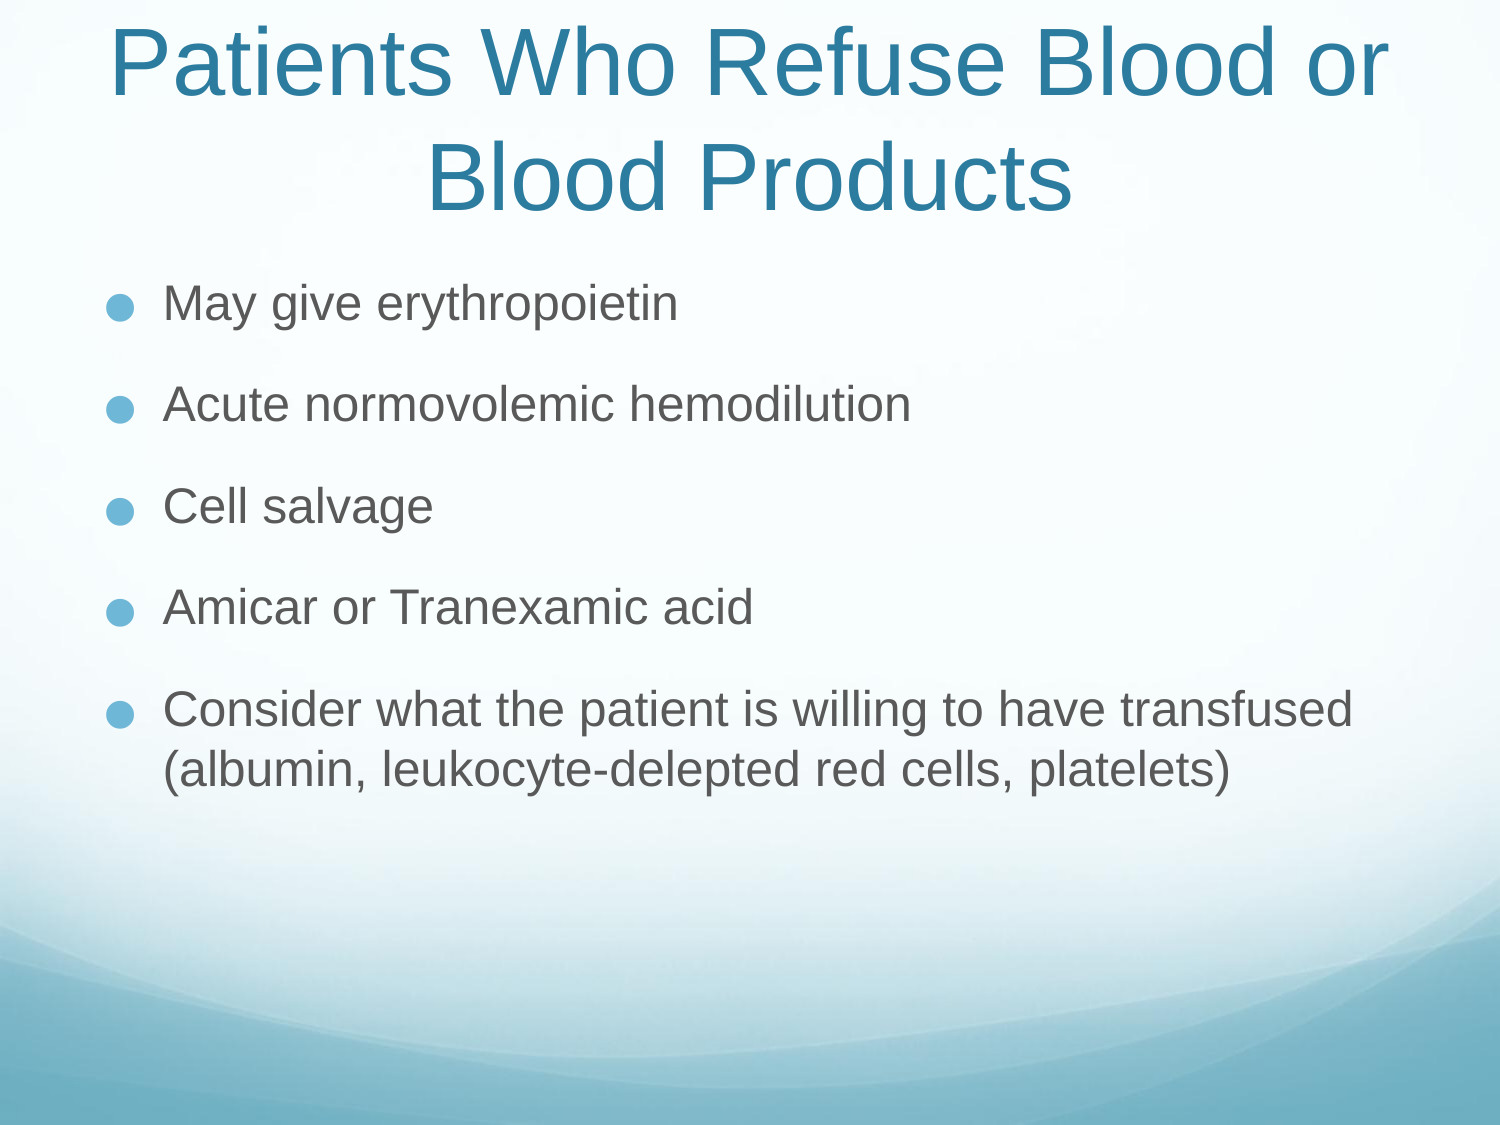

# Patients Who Refuse Blood or Blood Products
May give erythropoietin
Acute normovolemic hemodilution
Cell salvage
Amicar or Tranexamic acid
Consider what the patient is willing to have transfused (albumin, leukocyte-delepted red cells, platelets)